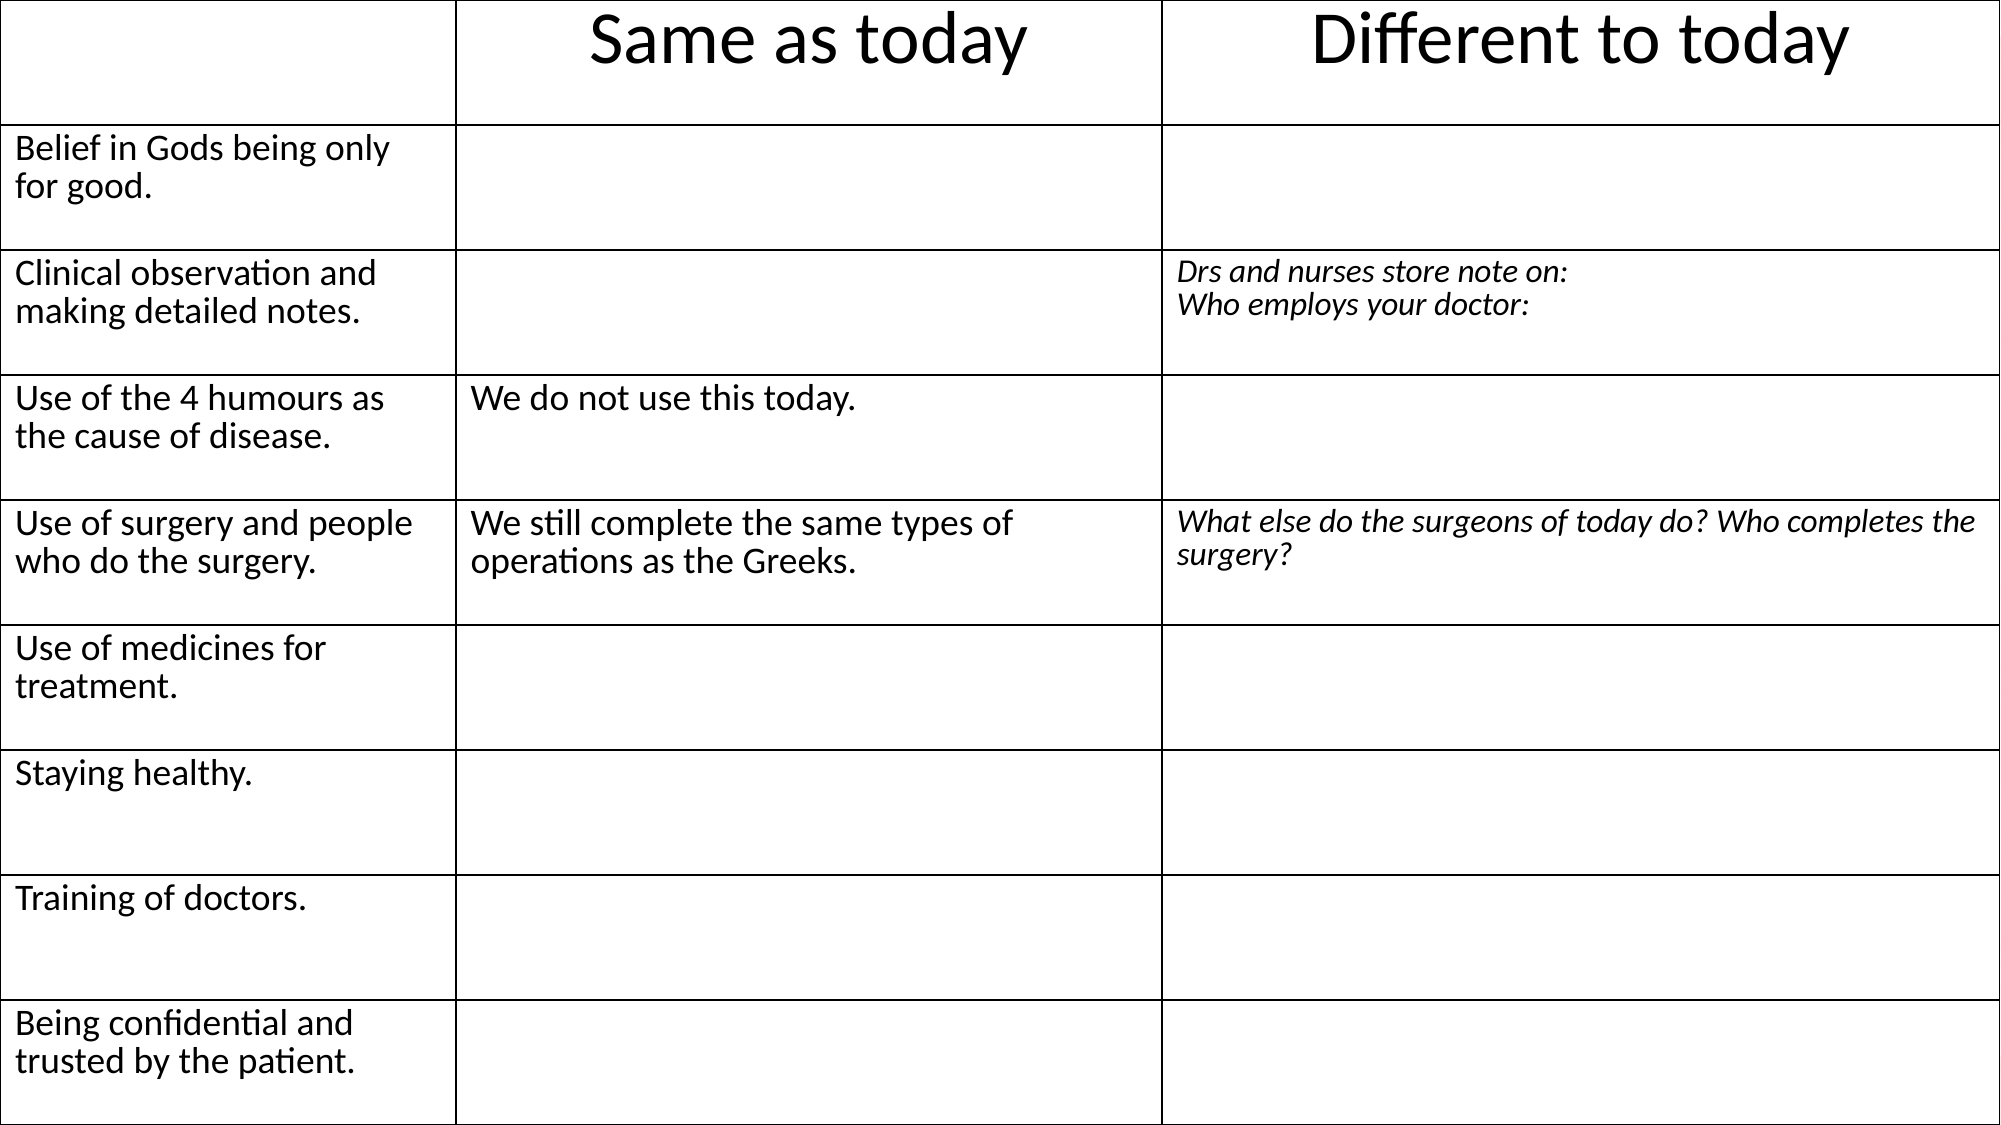

|  | Same as today | Different to today |
| --- | --- | --- |
| Belief in Gods being only for good. |  |  |
| Clinical observation and making detailed notes. |  | Drs and nurses store note on: Who employs your doctor: |
| Use of the 4 humours as the cause of disease. | We do not use this today. |  |
| Use of surgery and people who do the surgery. | We still complete the same types of operations as the Greeks. | What else do the surgeons of today do? Who completes the surgery? |
| Use of medicines for treatment. |  |  |
| Staying healthy. |  |  |
| Training of doctors. |  |  |
| Being confidential and trusted by the patient. |  |  |